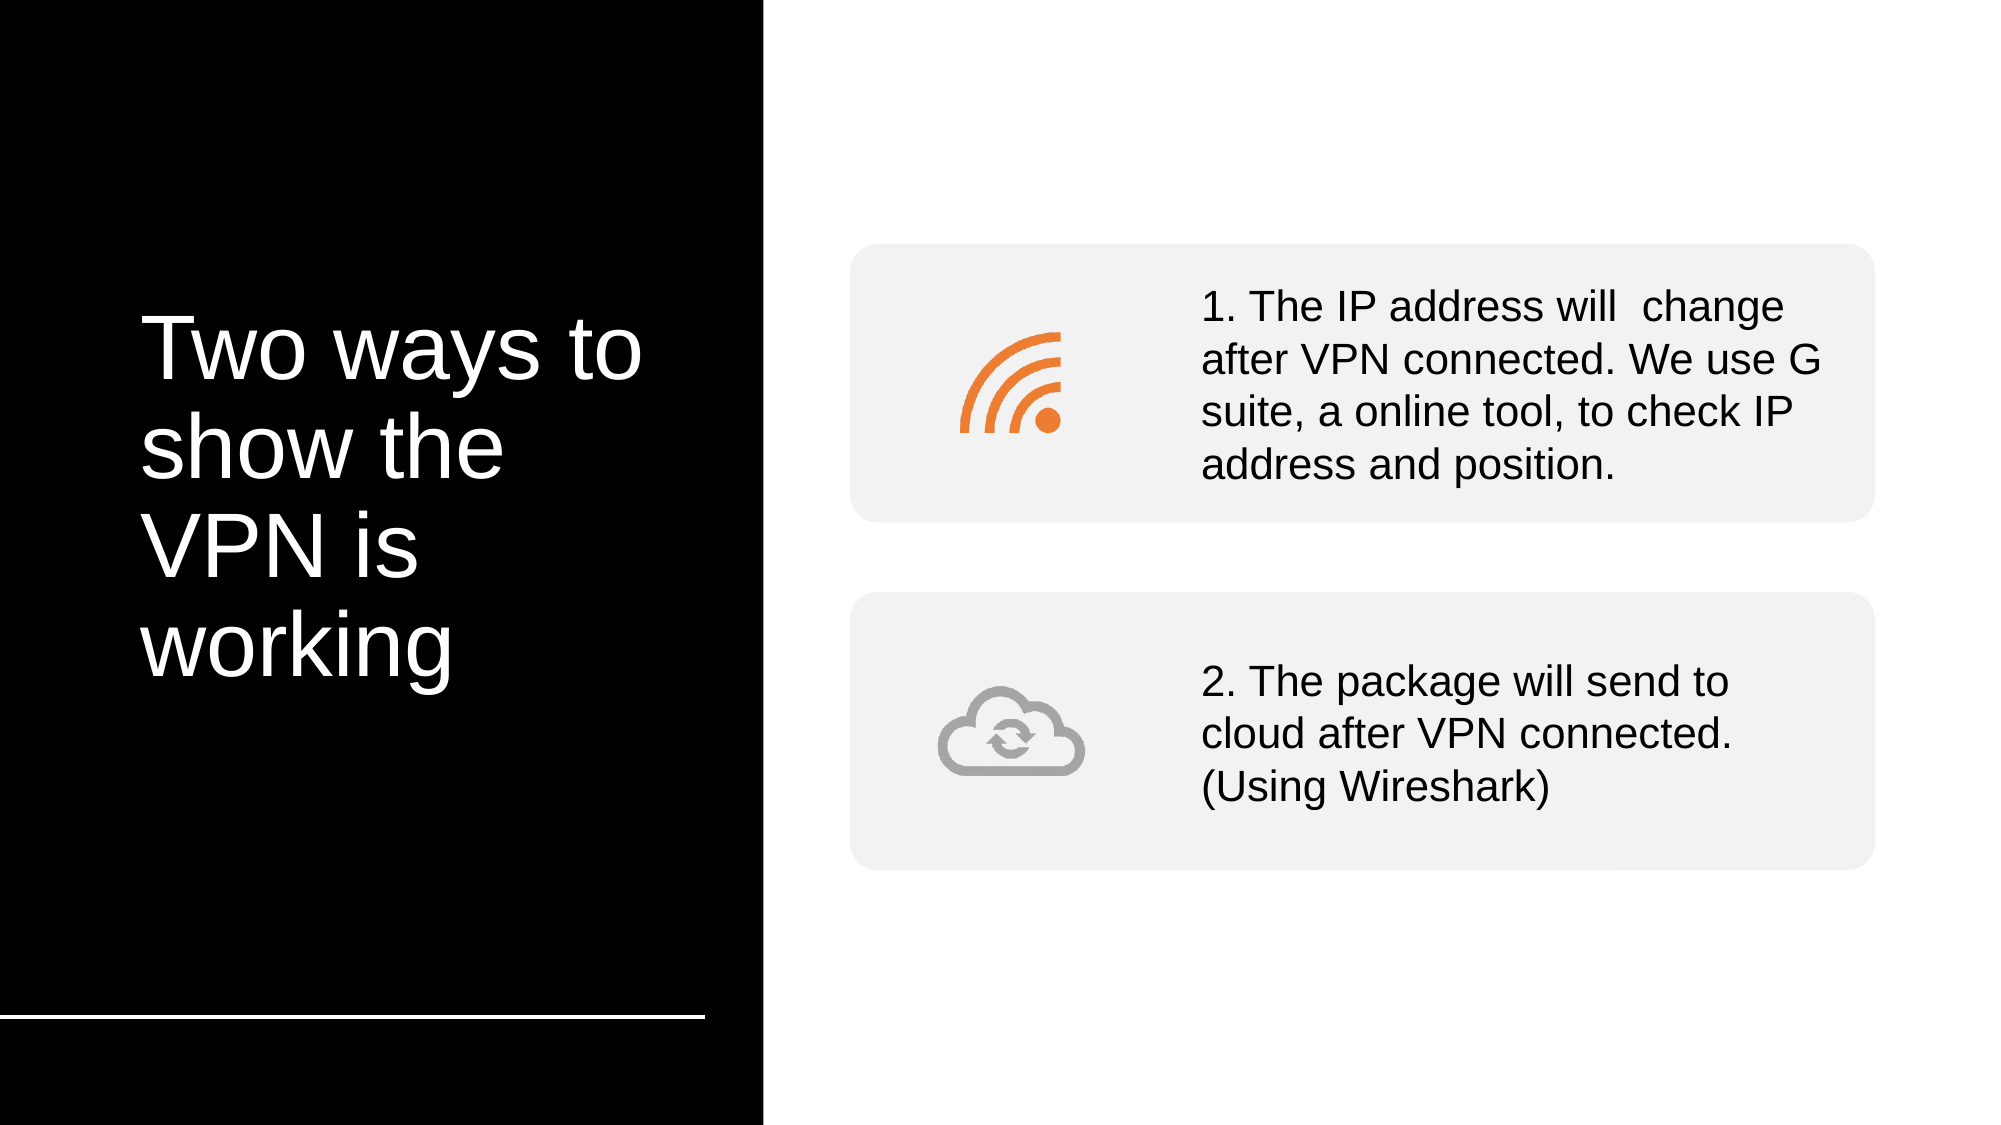

# Two ways to show the VPN is working
1. The IP address will  change after VPN connected. We use G suite, a online tool, to check IP address and position.
2. The package will send to cloud after VPN connected.(Using Wireshark)